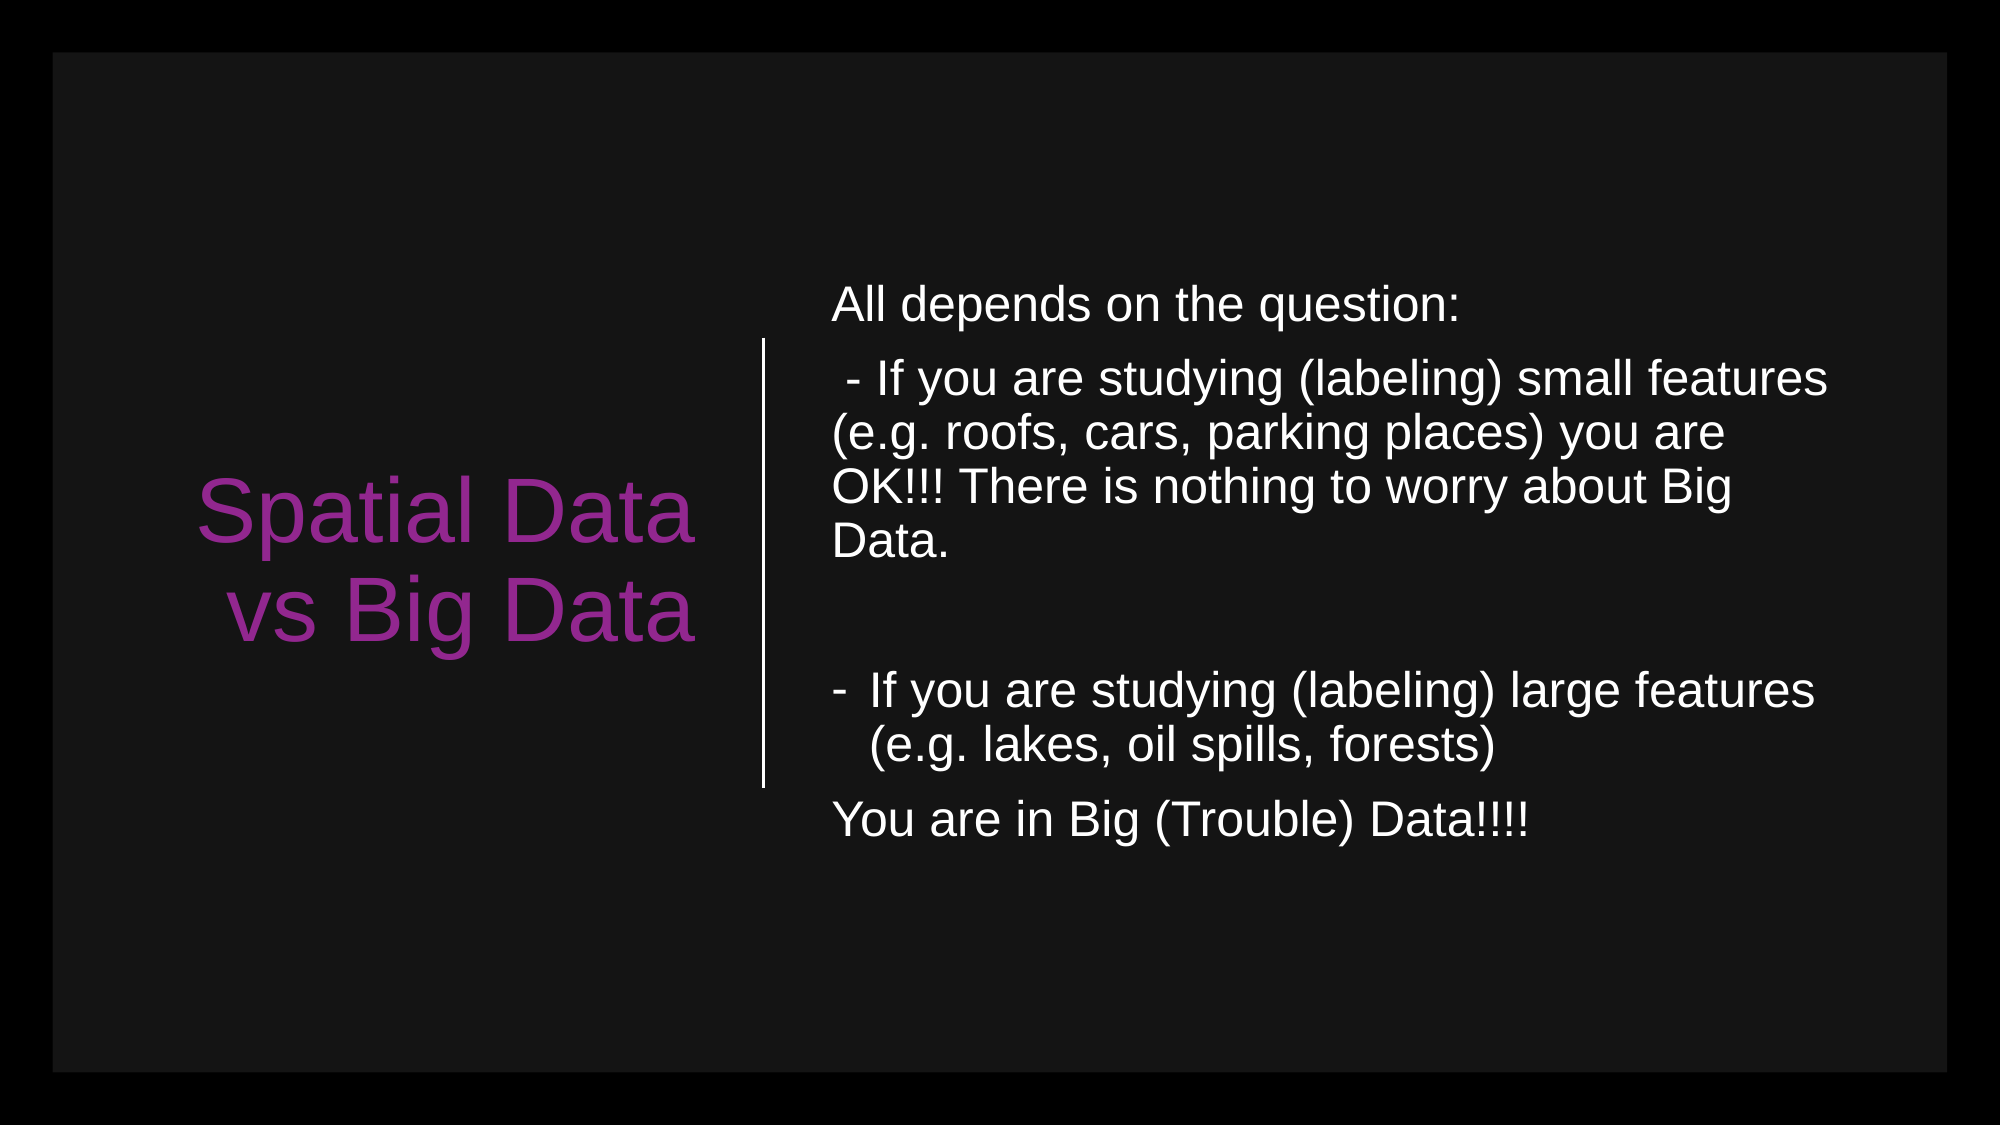

# Spatial Data vs Big Data
All depends on the question:
 - If you are studying (labeling) small features (e.g. roofs, cars, parking places) you are OK!!! There is nothing to worry about Big Data.

If you are studying (labeling) large features (e.g. lakes, oil spills, forests)
You are in Big (Trouble) Data!!!!